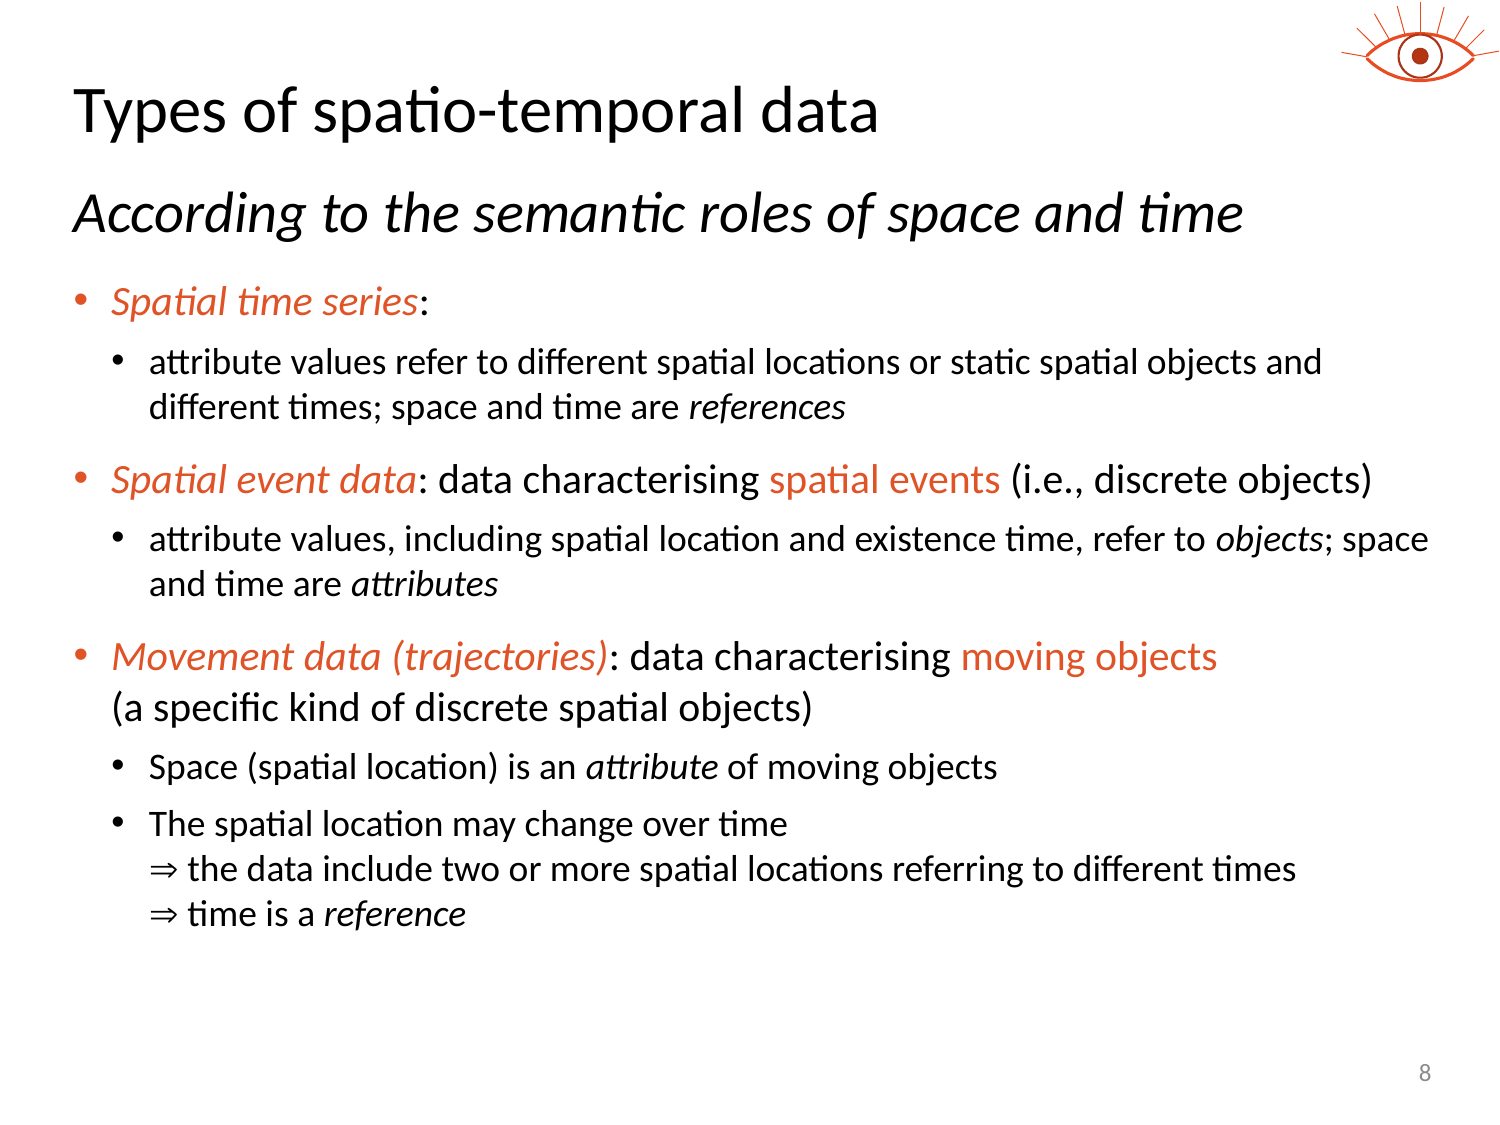

# Types of spatio-temporal data
According to the semantic roles of space and time
Spatial time series:
attribute values refer to different spatial locations or static spatial objects and different times; space and time are references
Spatial event data: data characterising spatial events (i.e., discrete objects)
attribute values, including spatial location and existence time, refer to objects; space and time are attributes
Movement data (trajectories): data characterising moving objects
(a specific kind of discrete spatial objects)
Space (spatial location) is an attribute of moving objects
The spatial location may change over time
⇒ the data include two or more spatial locations referring to different times
⇒ time is a reference
8